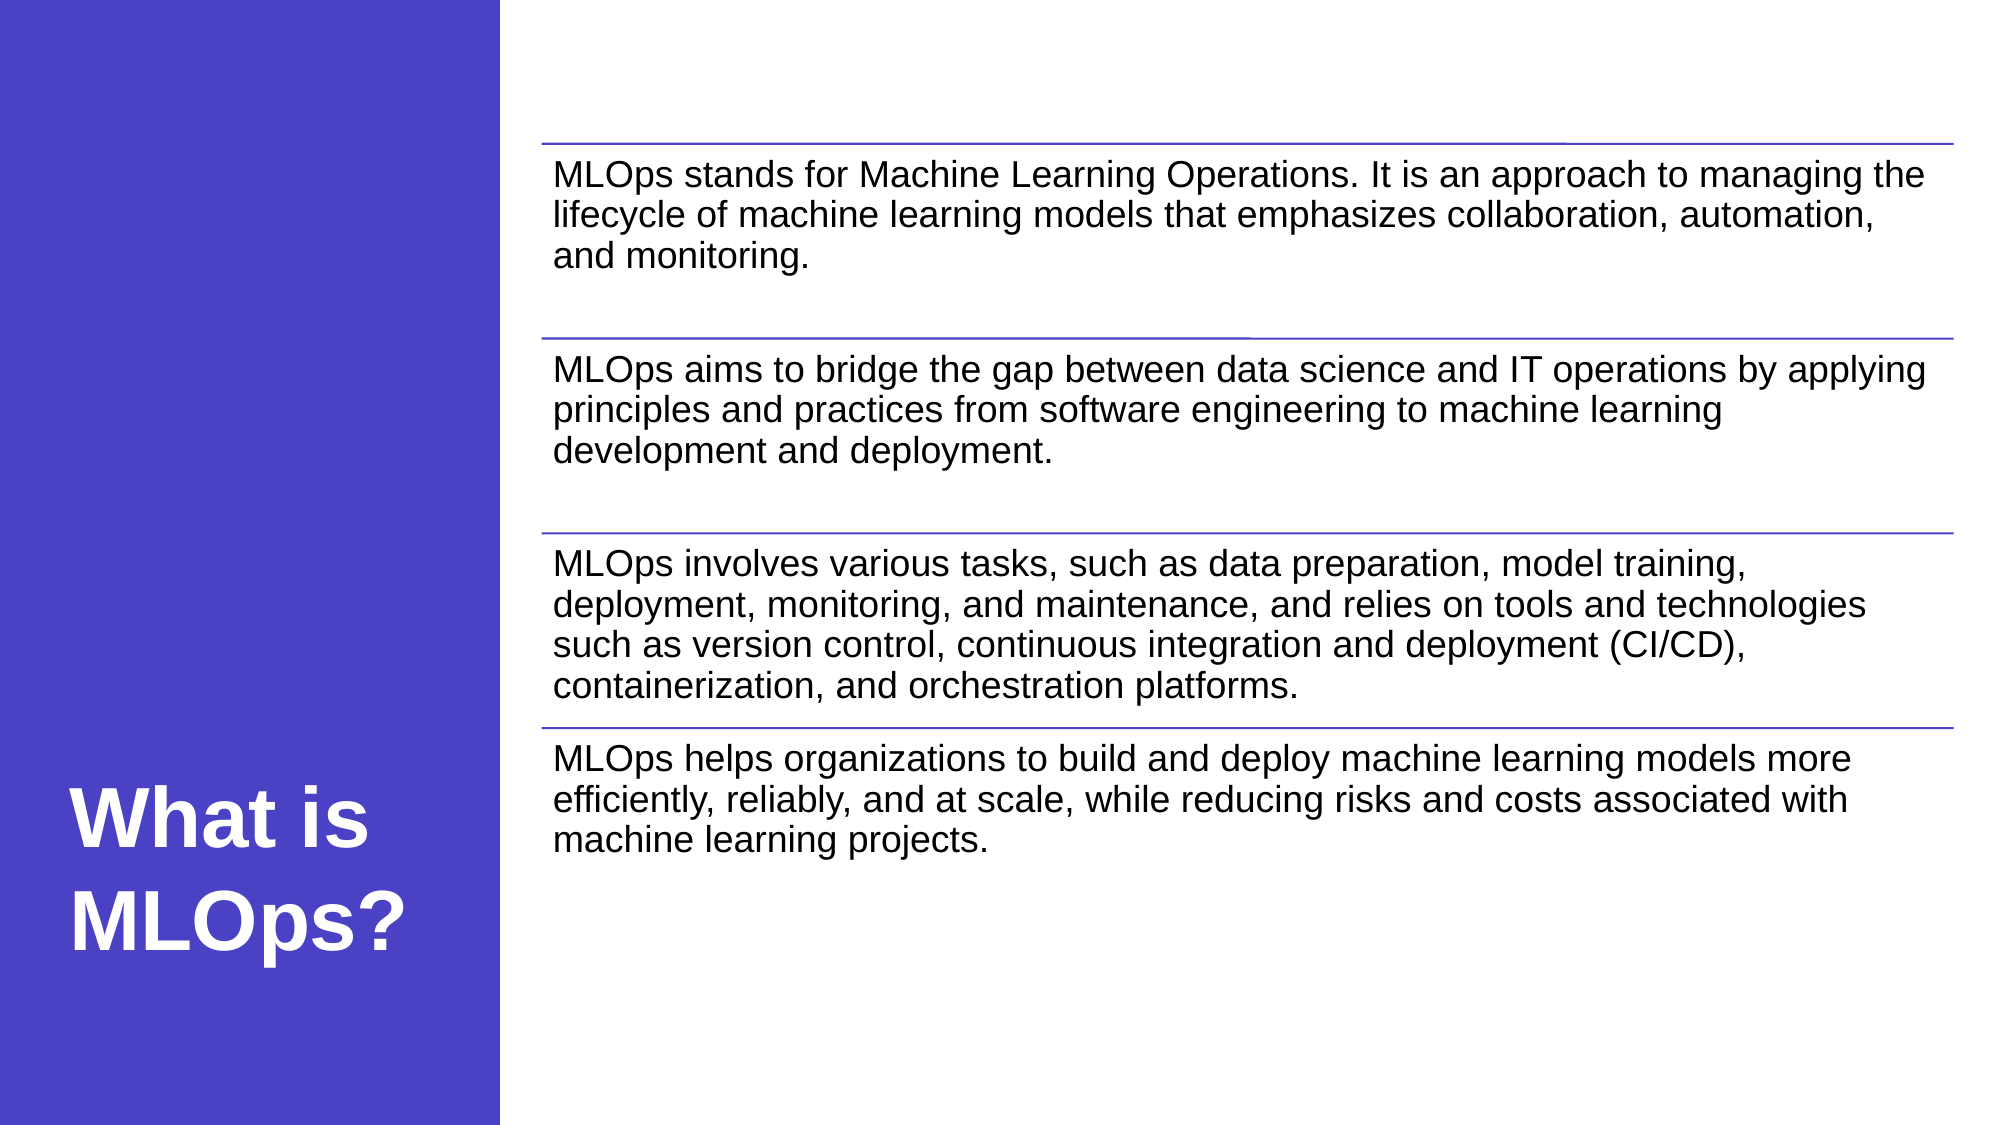

# What is MLOps?
MLOps stands for Machine Learning Operations. It is an approach to managing the lifecycle of machine learning models that emphasizes collaboration, automation, and monitoring.
MLOps aims to bridge the gap between data science and IT operations by applying principles and practices from software engineering to machine learning development and deployment.
MLOps involves various tasks, such as data preparation, model training, deployment, monitoring, and maintenance, and relies on tools and technologies such as version control, continuous integration and deployment (CI/CD), containerization, and orchestration platforms.
MLOps helps organizations to build and deploy machine learning models more efficiently, reliably, and at scale, while reducing risks and costs associated with machine learning projects.